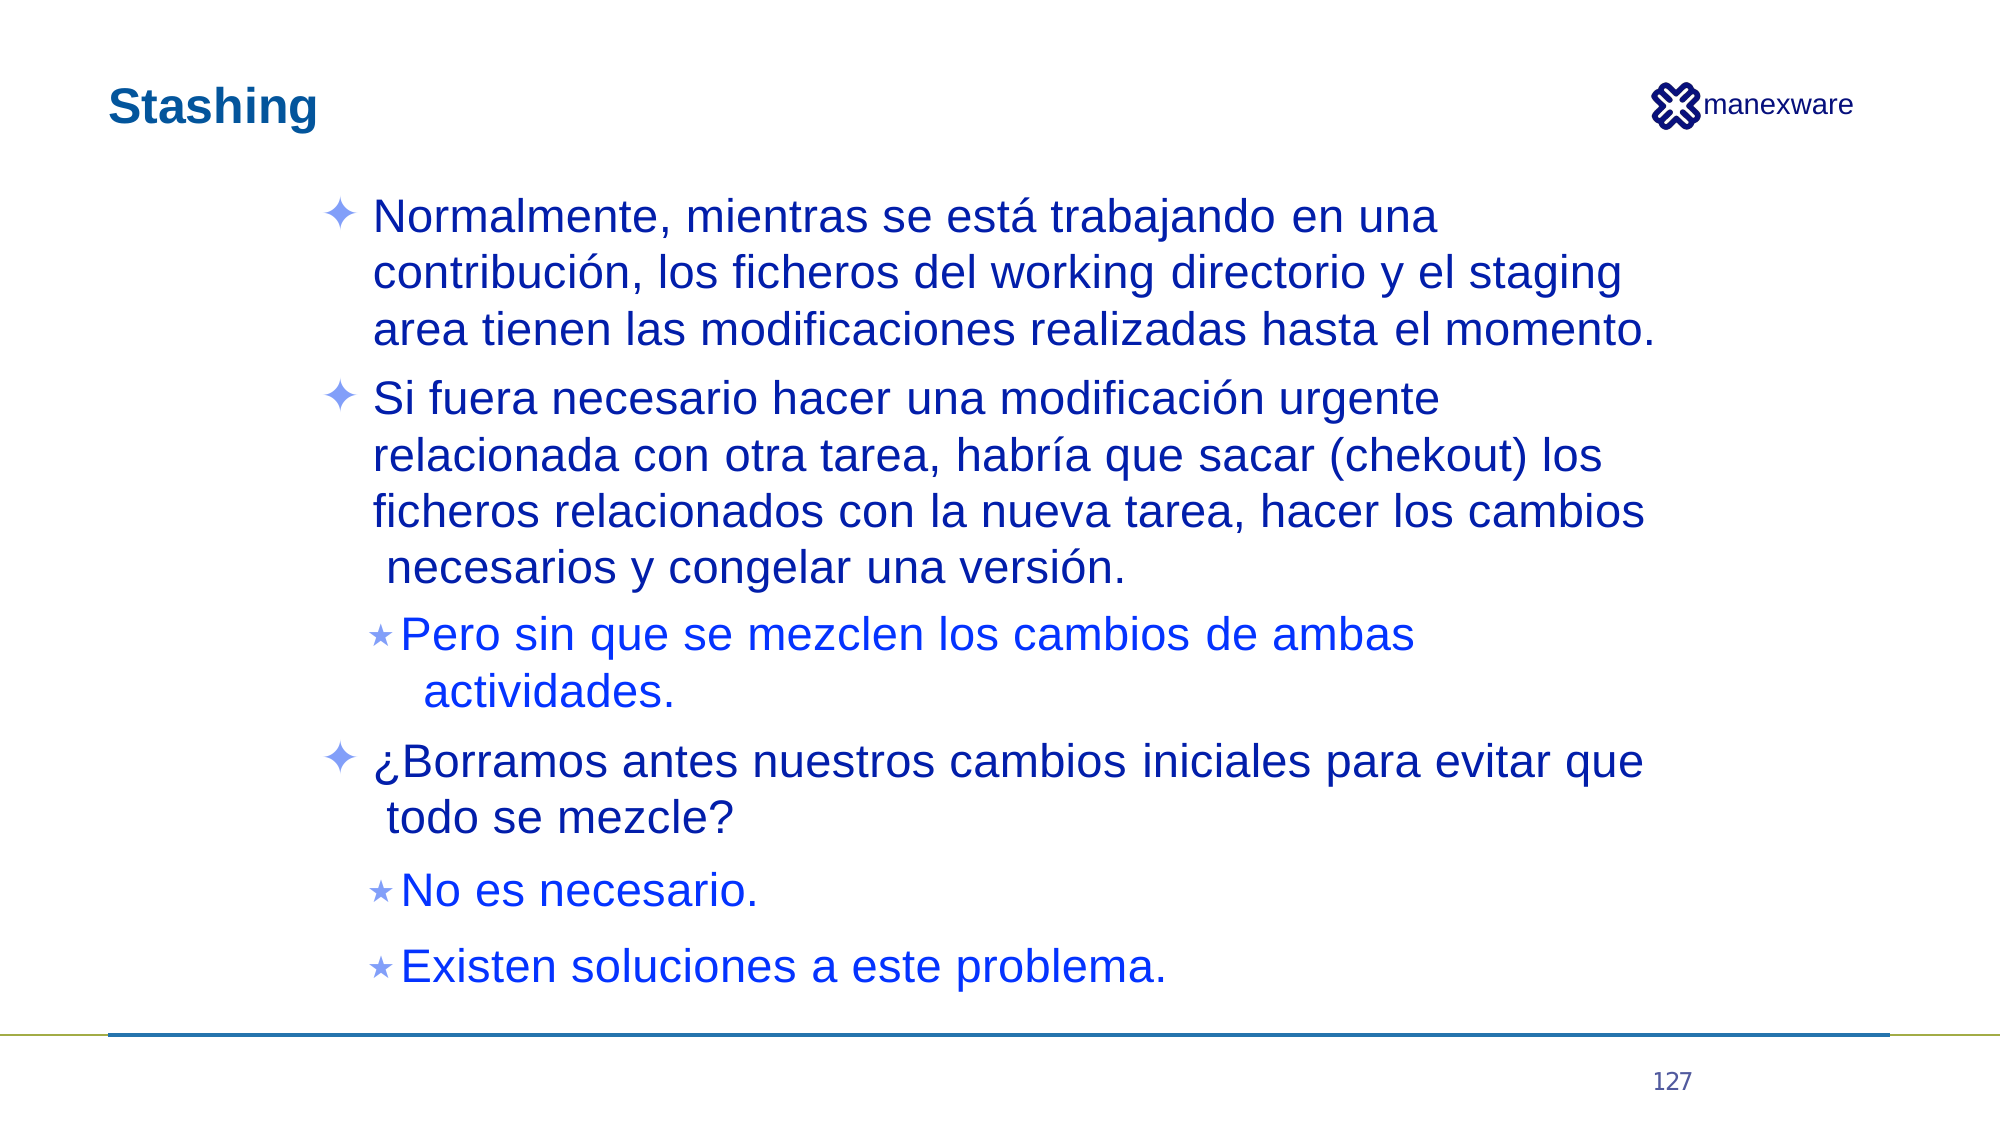

# Stashing
Normalmente, mientras se está trabajando en una  contribución, los ficheros del working directorio y el staging  area tienen las modificaciones realizadas hasta el momento.
Si fuera necesario hacer una modificación urgente  relacionada con otra tarea, habría que sacar (chekout) los  ficheros relacionados con la nueva tarea, hacer los cambios  necesarios y congelar una versión.
★ Pero sin que se mezclen los cambios de ambas  actividades.
¿Borramos antes nuestros cambios iniciales para evitar que  todo se mezcle?
★ No es necesario.
★ Existen soluciones a este problema.
127